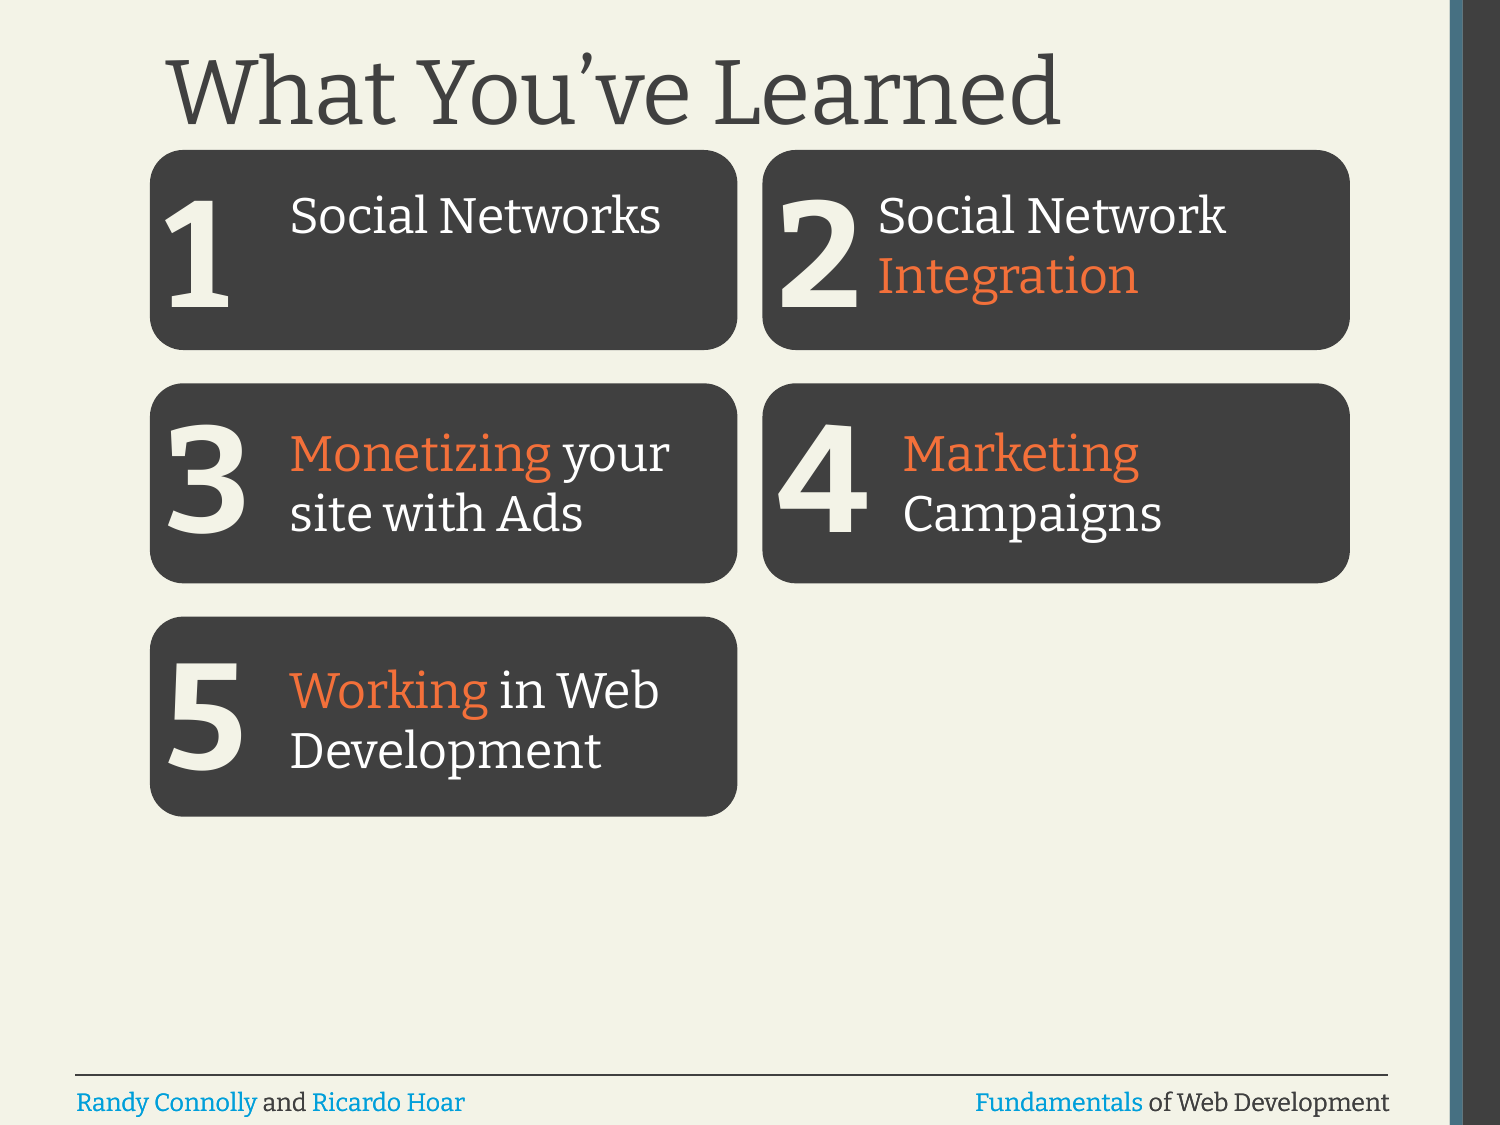

# What You’ve Learned

1

2
Social Networks
Social Network Integration
3
4

Monetizing your site with Ads
Marketing Campaigns
5

Working in Web Development